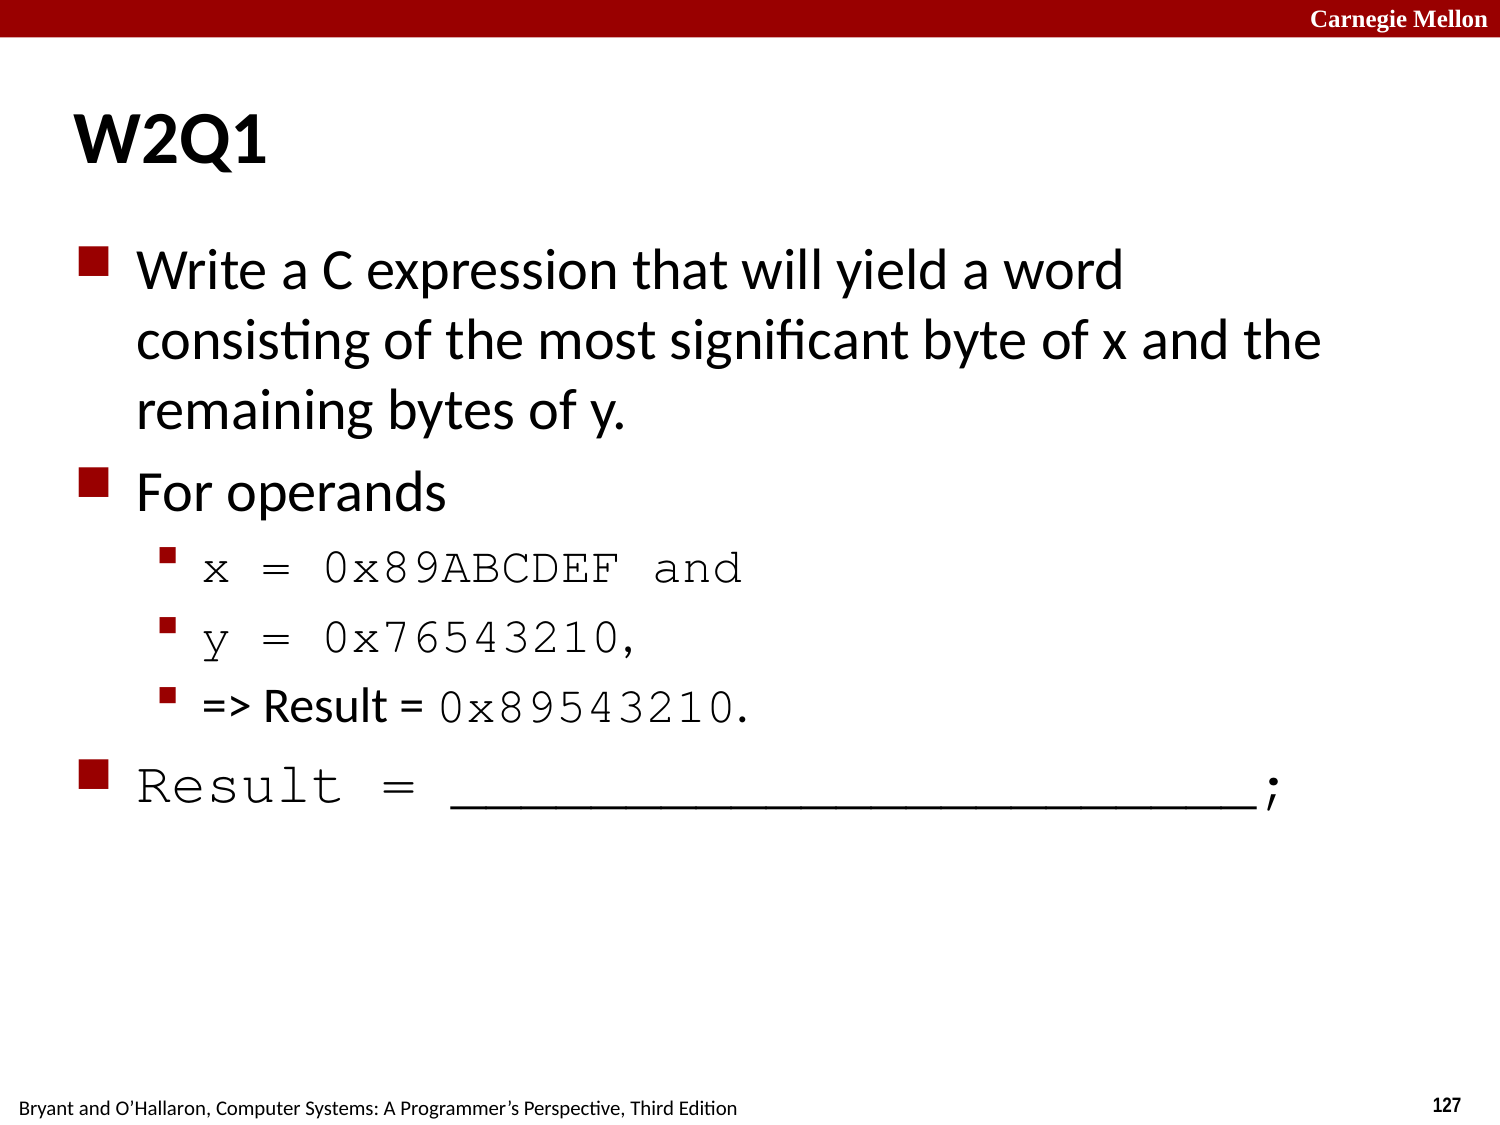

# W2Q1
Write a C expression that will yield a word consisting of the most significant byte of x and the remaining bytes of y.
For operands
x = 0x89ABCDEF and
y = 0x76543210,
=> Result = 0x89543210.
Result = _______________________;